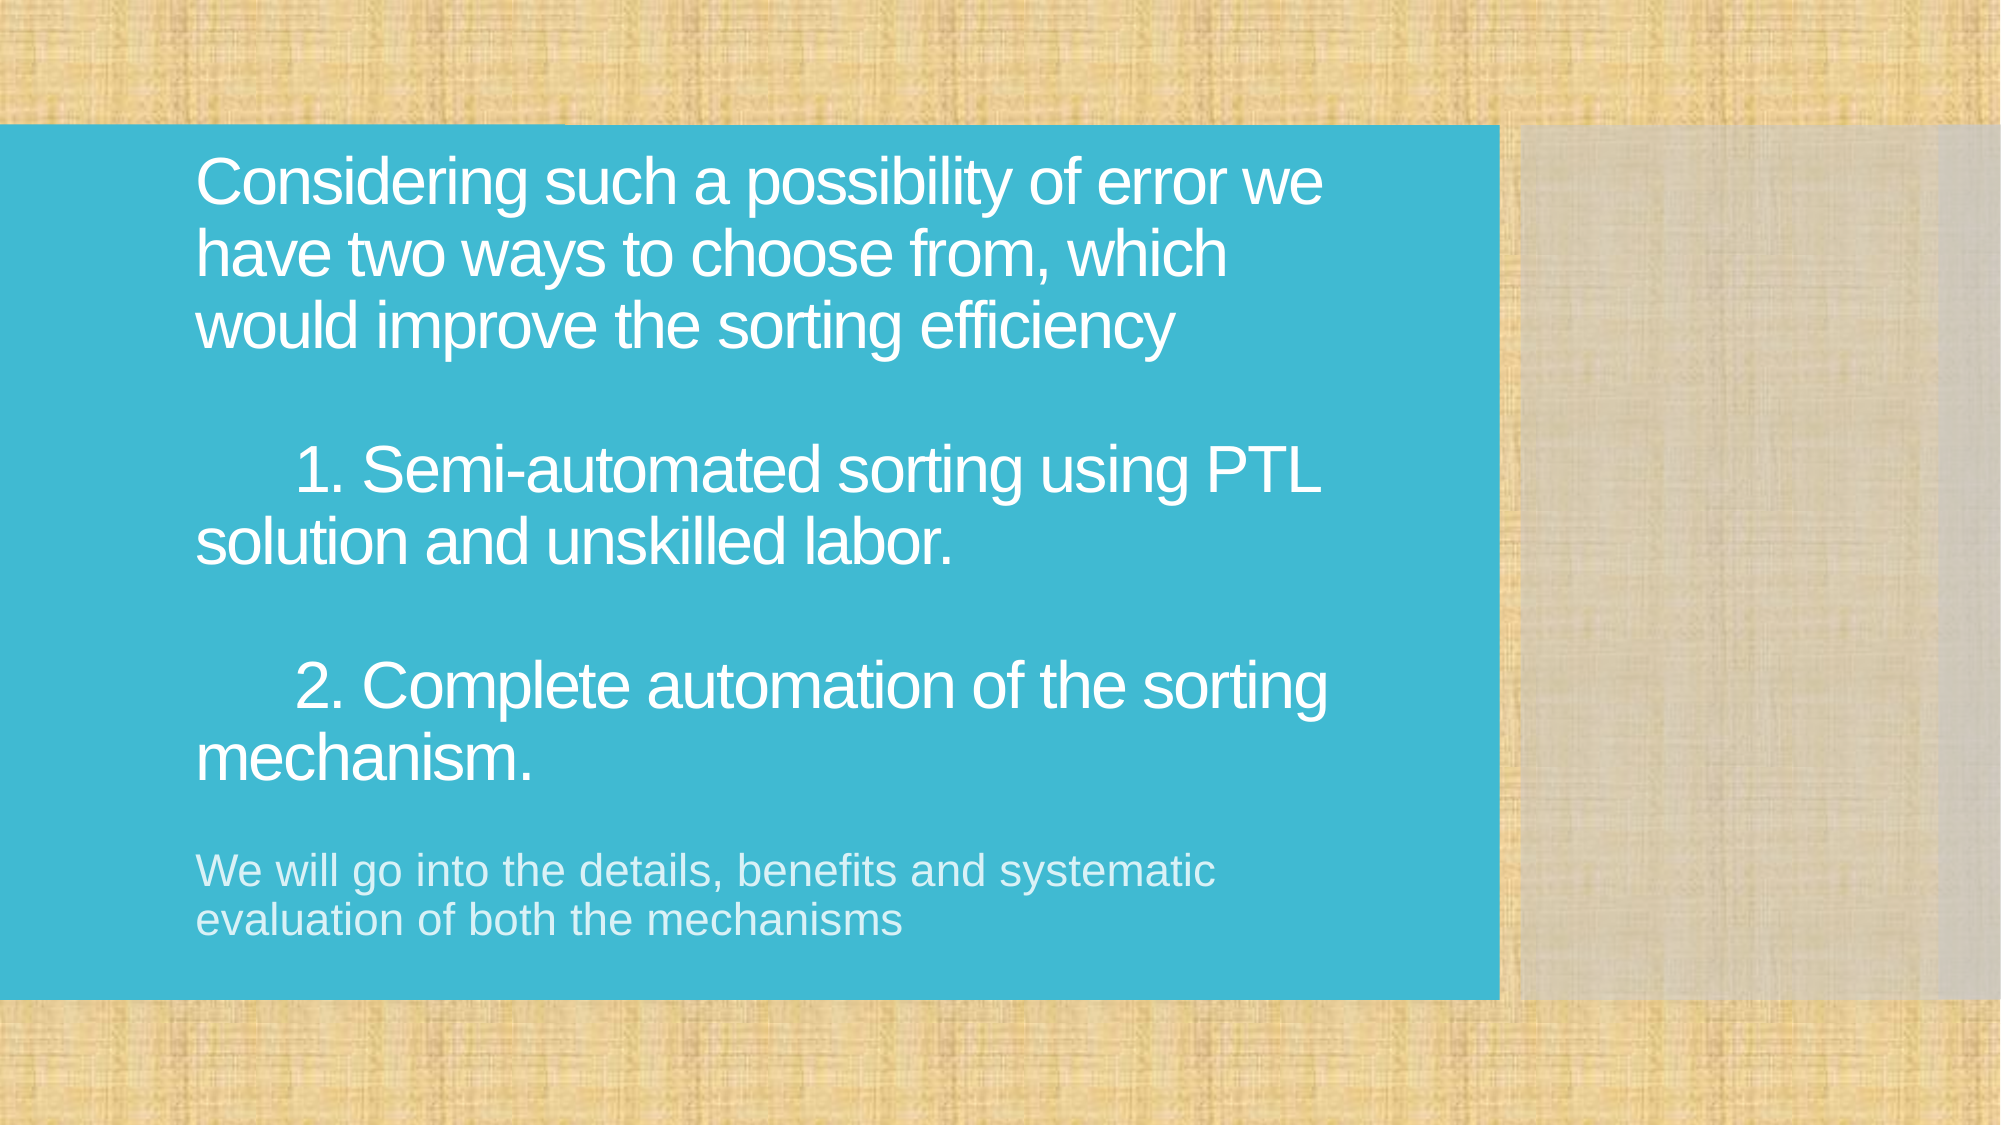

# Considering such a possibility of error we have two ways to choose from, which would improve the sorting efficiency 1. Semi-automated sorting using PTL solution and unskilled labor. 2. Complete automation of the sorting mechanism.
We will go into the details, benefits and systematic evaluation of both the mechanisms